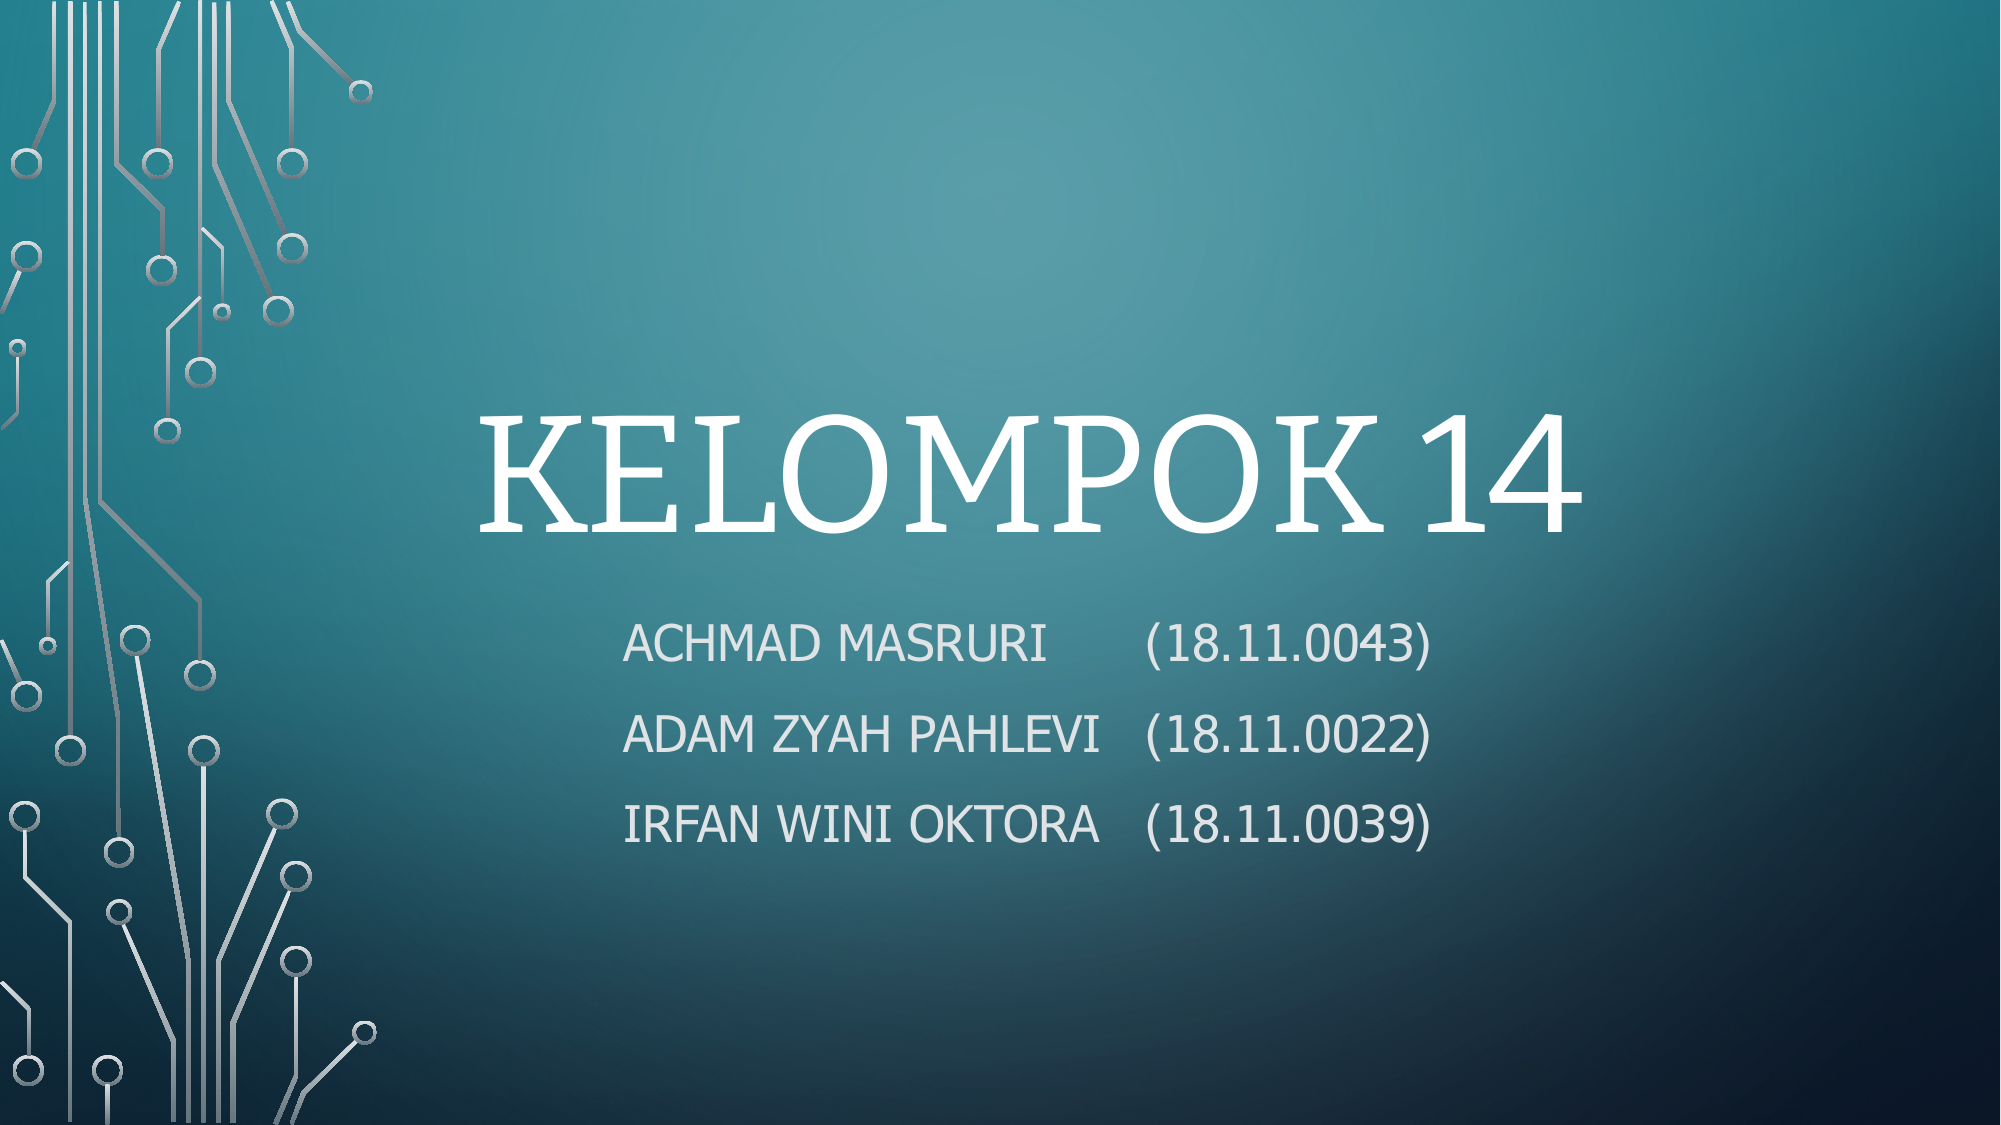

# KELOMPOK 14
ACHMAD MASRURI	(18.11.0043)
ADAM ZYAH PAHLEVI	(18.11.0022)
IRFAN WINI OKTORA	(18.11.0039)